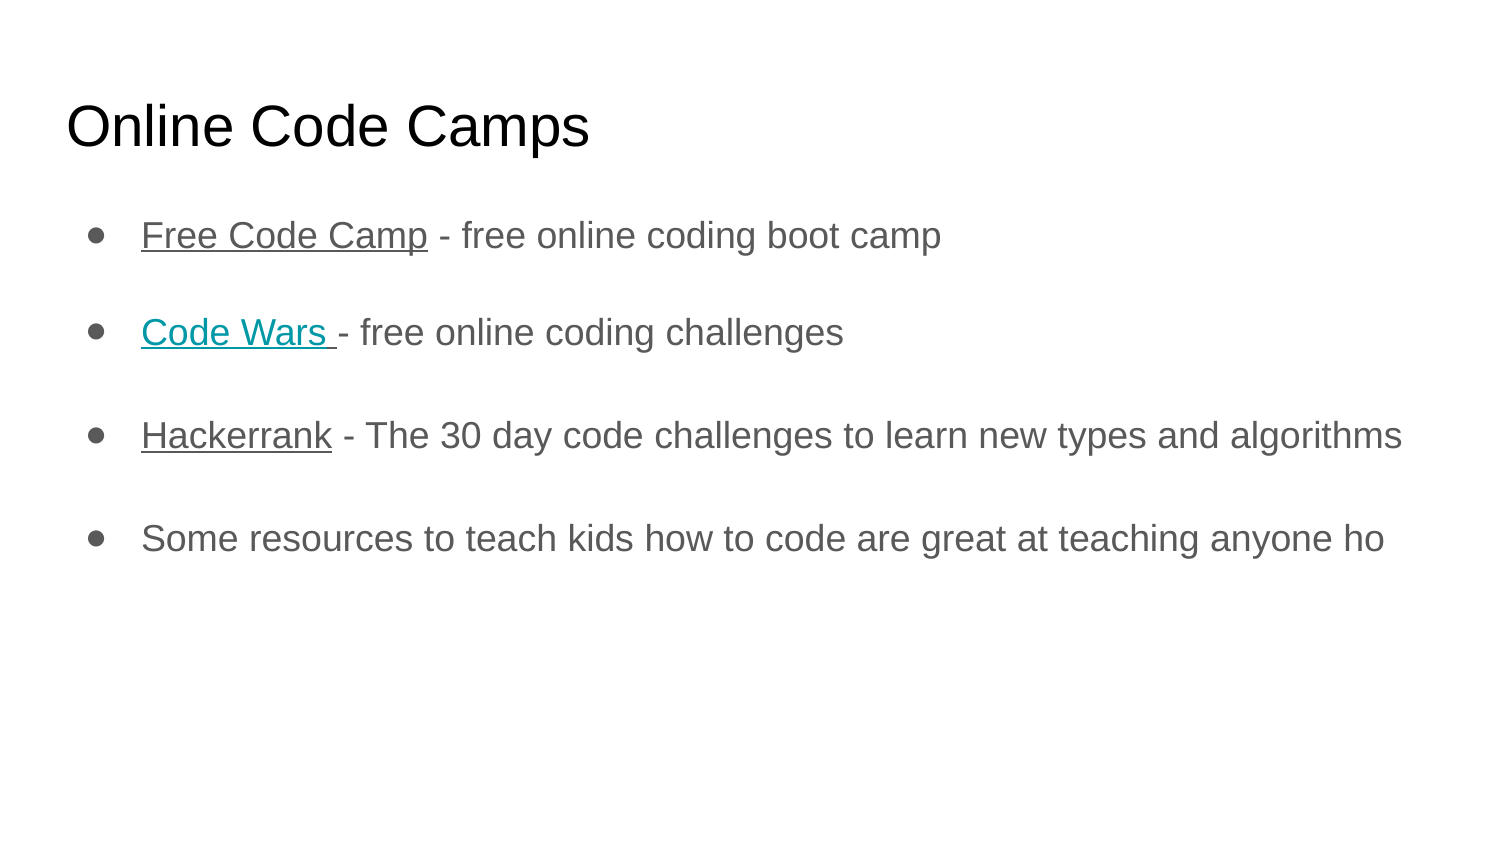

# Online Code Camps
Free Code Camp - free online coding boot camp
Code Wars - free online coding challenges
Hackerrank - The 30 day code challenges to learn new types and algorithms
Some resources to teach kids how to code are great at teaching anyone ho